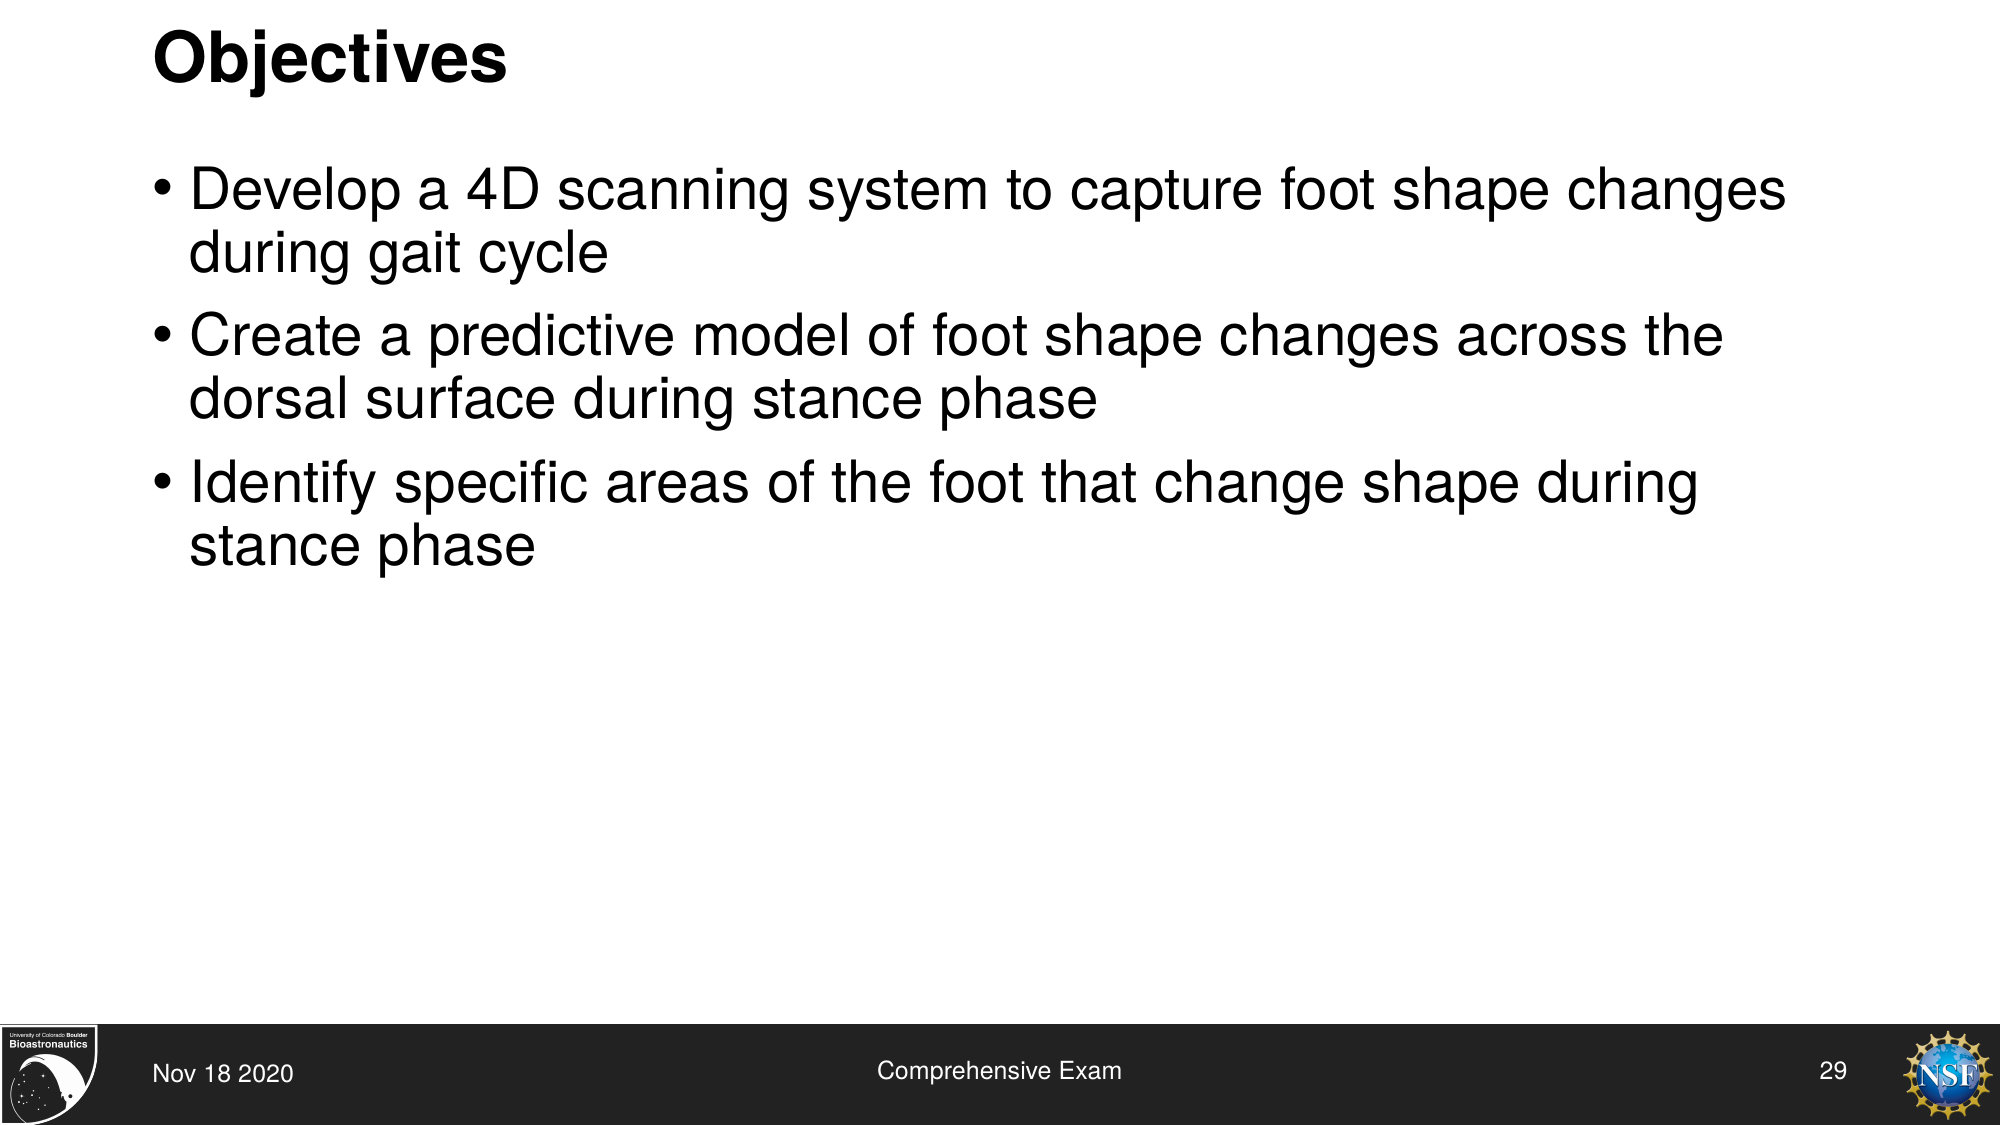

# Objectives
Develop a 4D scanning system to capture foot shape changes during gait cycle
Create a predictive model of foot shape changes across the dorsal surface during stance phase
Identify specific areas of the foot that change shape during stance phase

Nov 18 2020
Comprehensive Exam
29